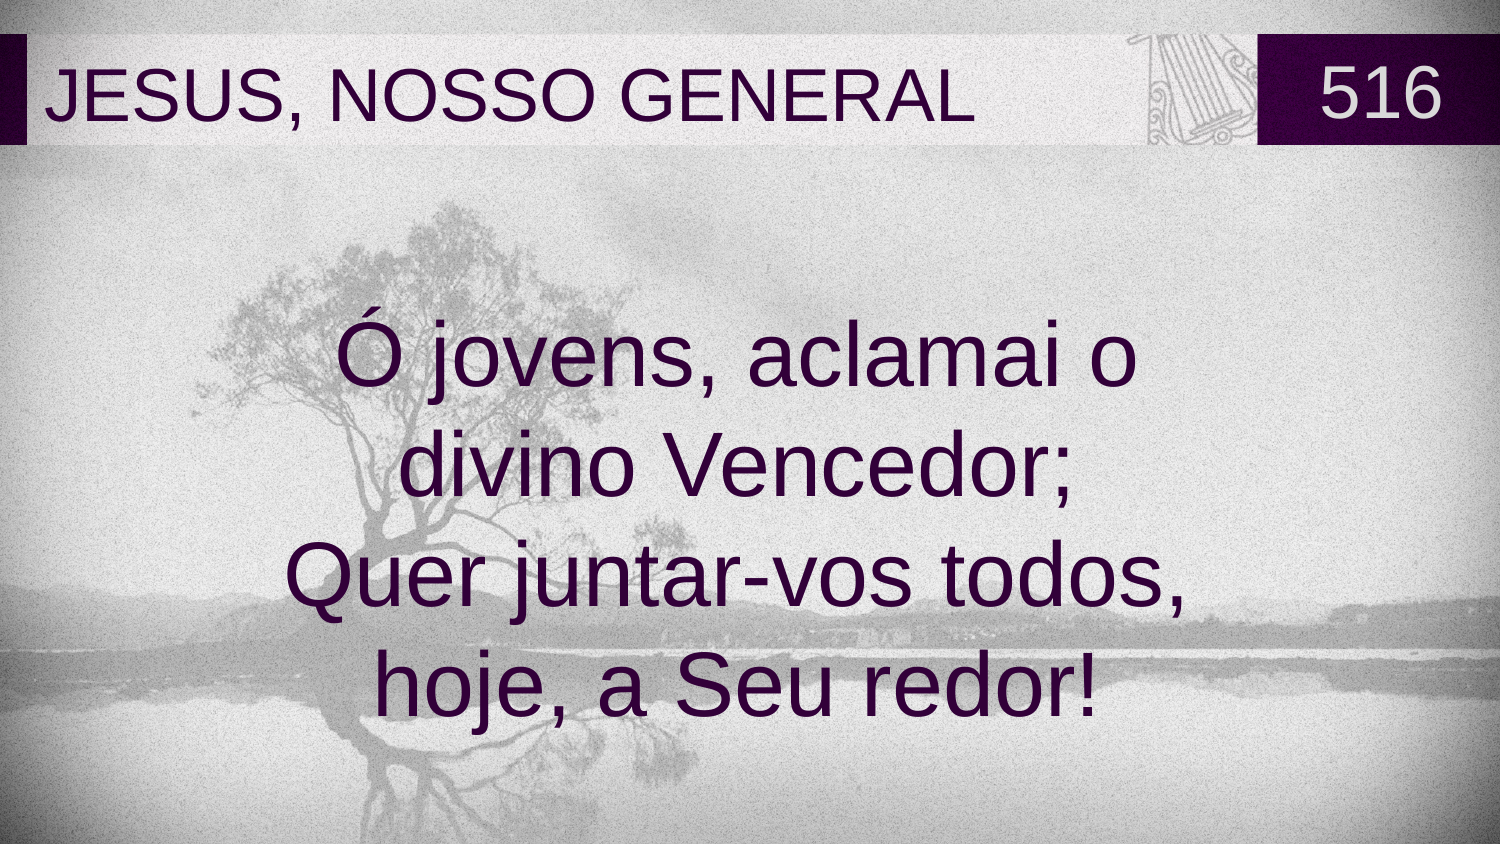

# JESUS, NOSSO GENERAL
516
Ó jovens, aclamai o
divino Vencedor;
Quer juntar-vos todos,
hoje, a Seu redor!